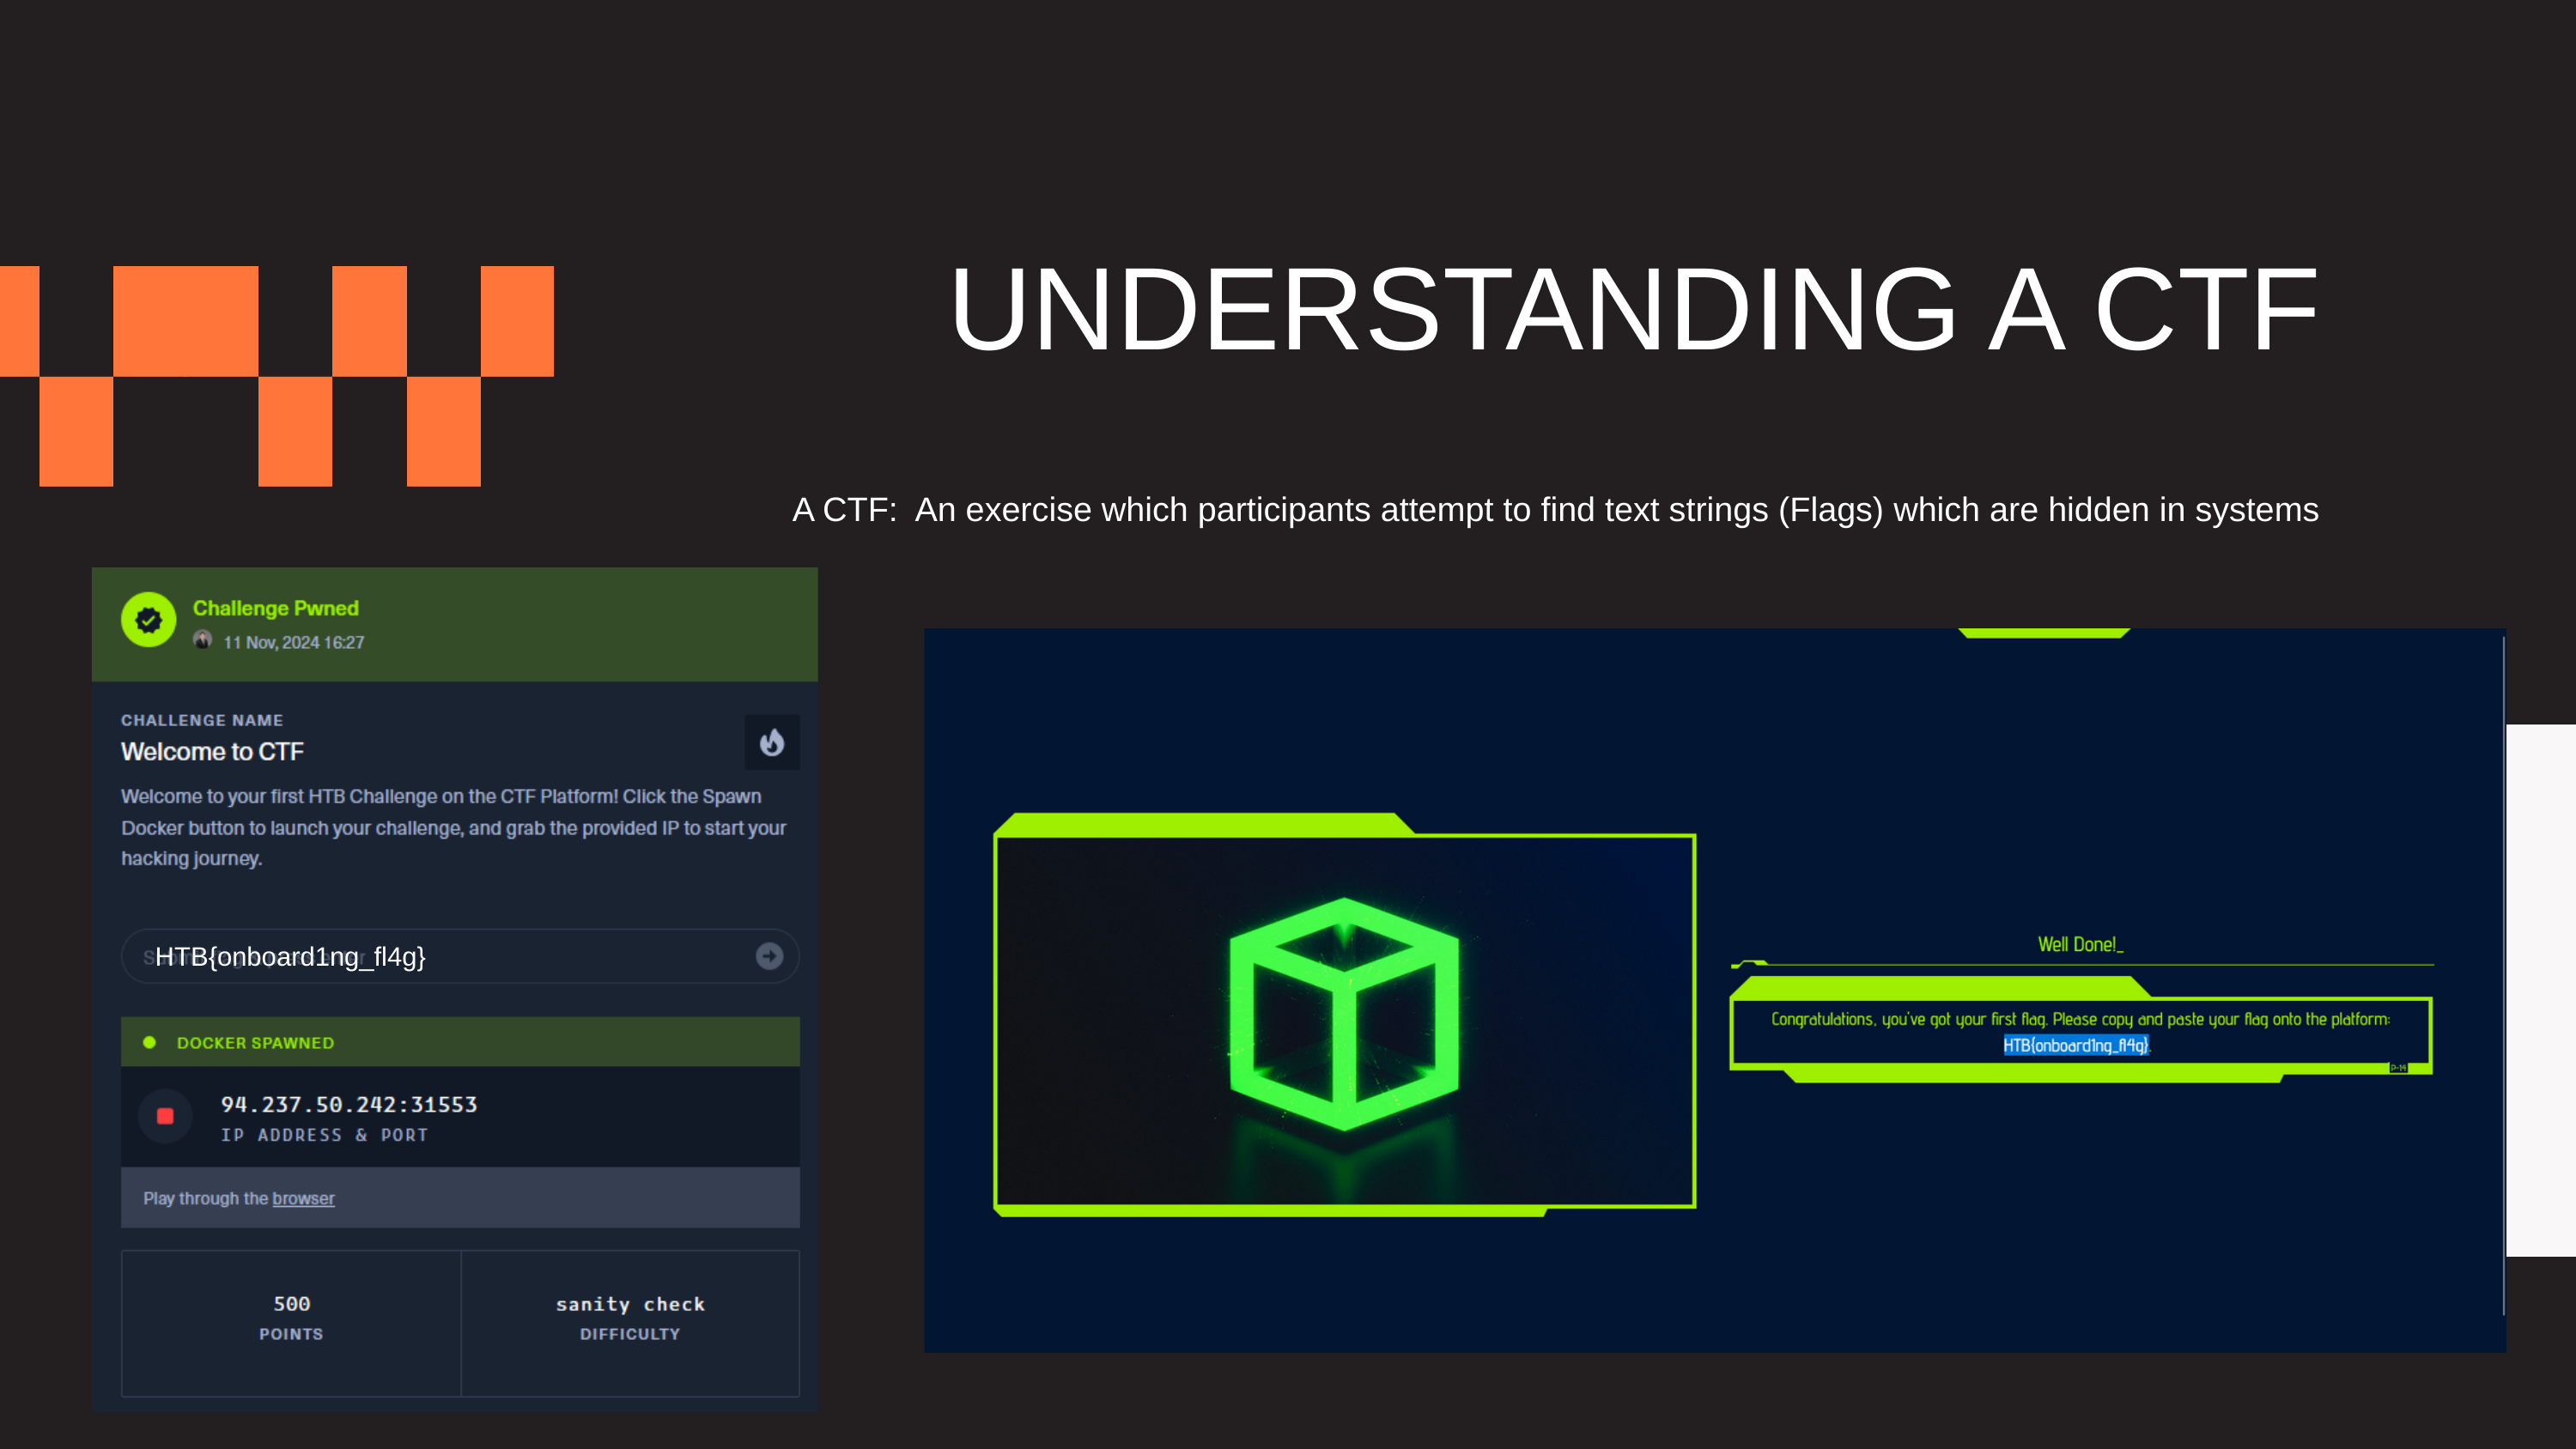

UNDERSTANDING A CTF

A CTF:  An exercise which participants attempt to find text strings (Flags) which are hidden in systems

HTB{onboard1ng_fl4g}